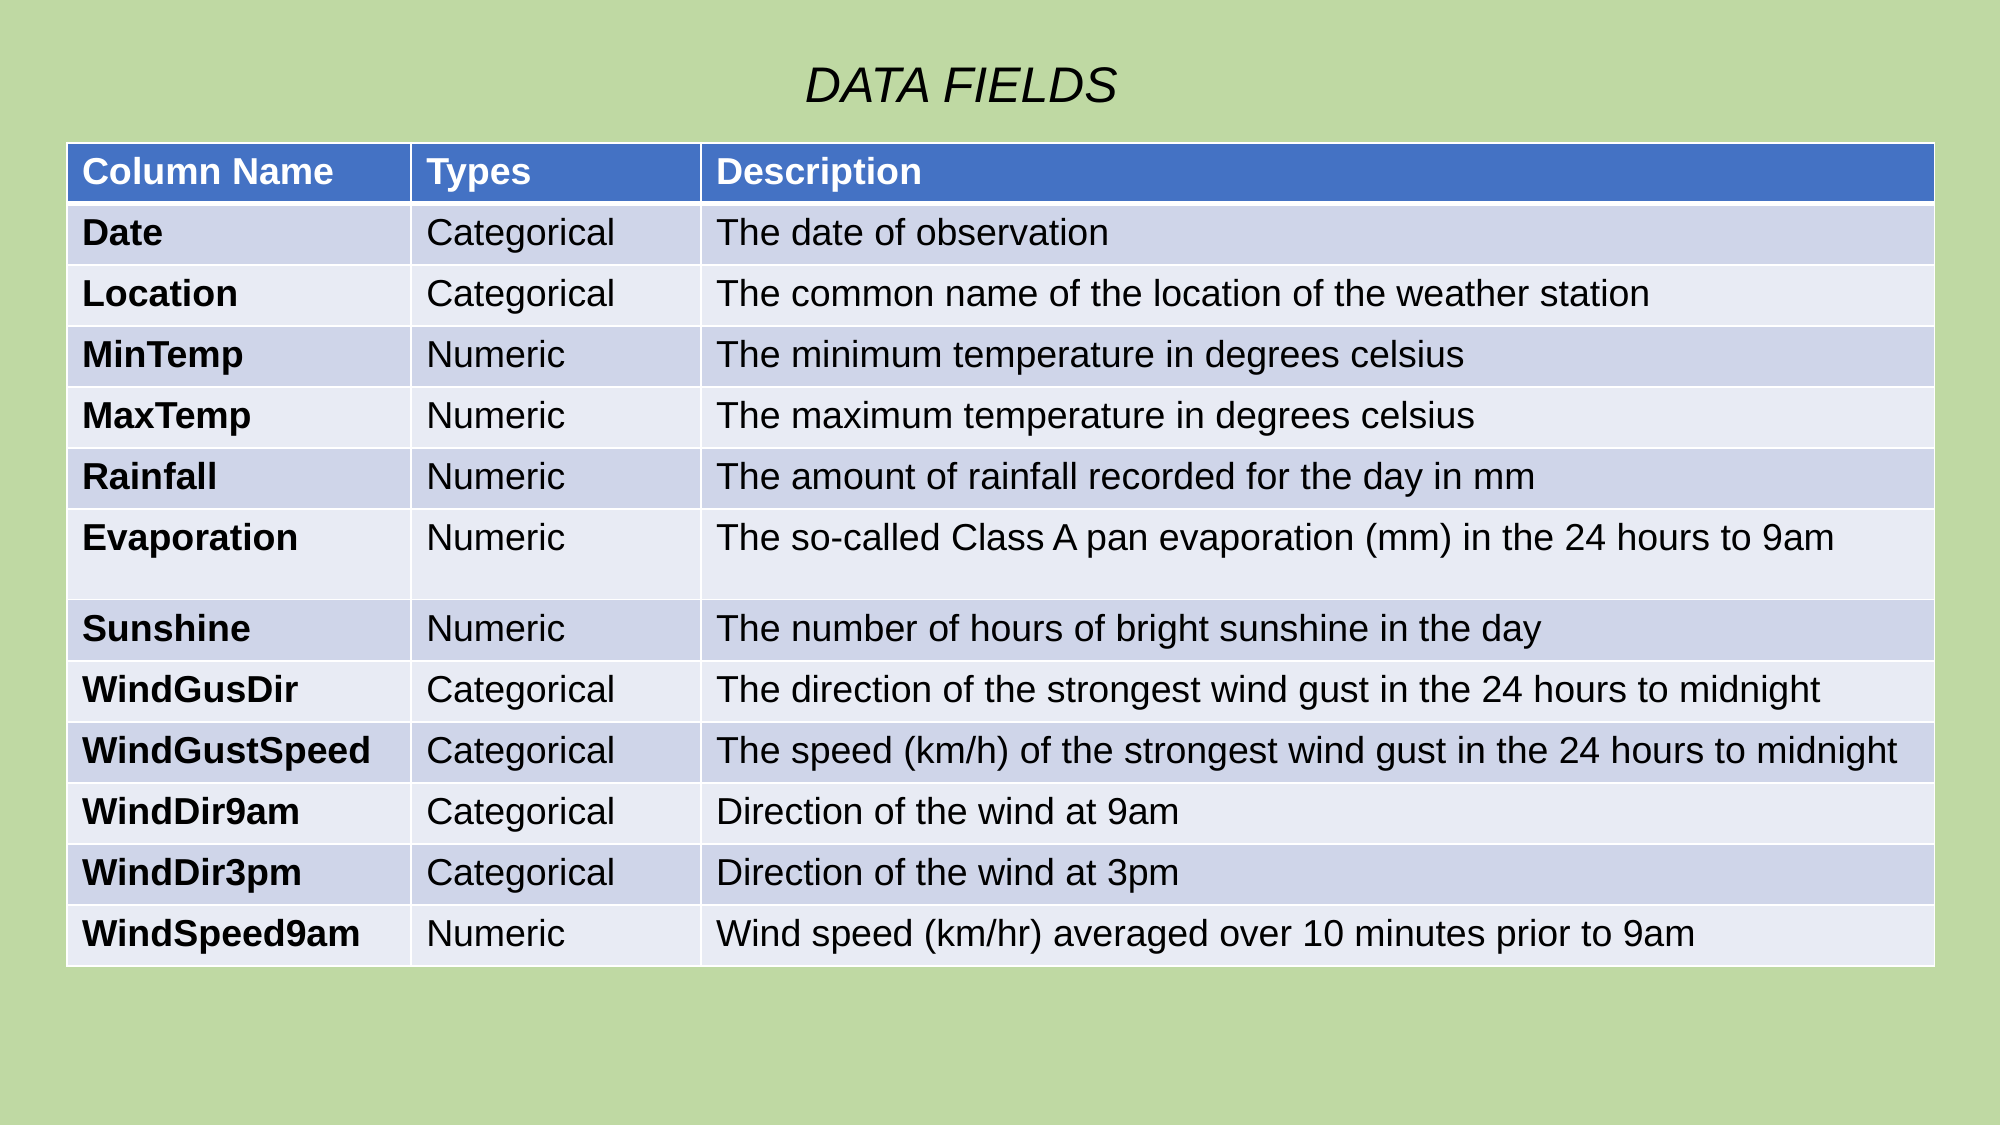

DATA FIELDS

| Column Name | Types | Description |
| --- | --- | --- |
| Date | Categorical | The date of observation |
| Location | Categorical | The common name of the location of the weather station |
| MinTemp | Numeric | The minimum temperature in degrees celsius |
| MaxTemp | Numeric | The maximum temperature in degrees celsius |
| Rainfall | Numeric | The amount of rainfall recorded for the day in mm |
| Evaporation | Numeric | The so-called Class A pan evaporation (mm) in the 24 hours to 9am |
| Sunshine | Numeric | The number of hours of bright sunshine in the day |
| WindGusDir | Categorical | The direction of the strongest wind gust in the 24 hours to midnight |
| WindGustSpeed | Categorical | The speed (km/h) of the strongest wind gust in the 24 hours to midnight |
| WindDir9am | Categorical | Direction of the wind at 9am |
| WindDir3pm | Categorical | Direction of the wind at 3pm |
| WindSpeed9am | Numeric | Wind speed (km/hr) averaged over 10 minutes prior to 9am |